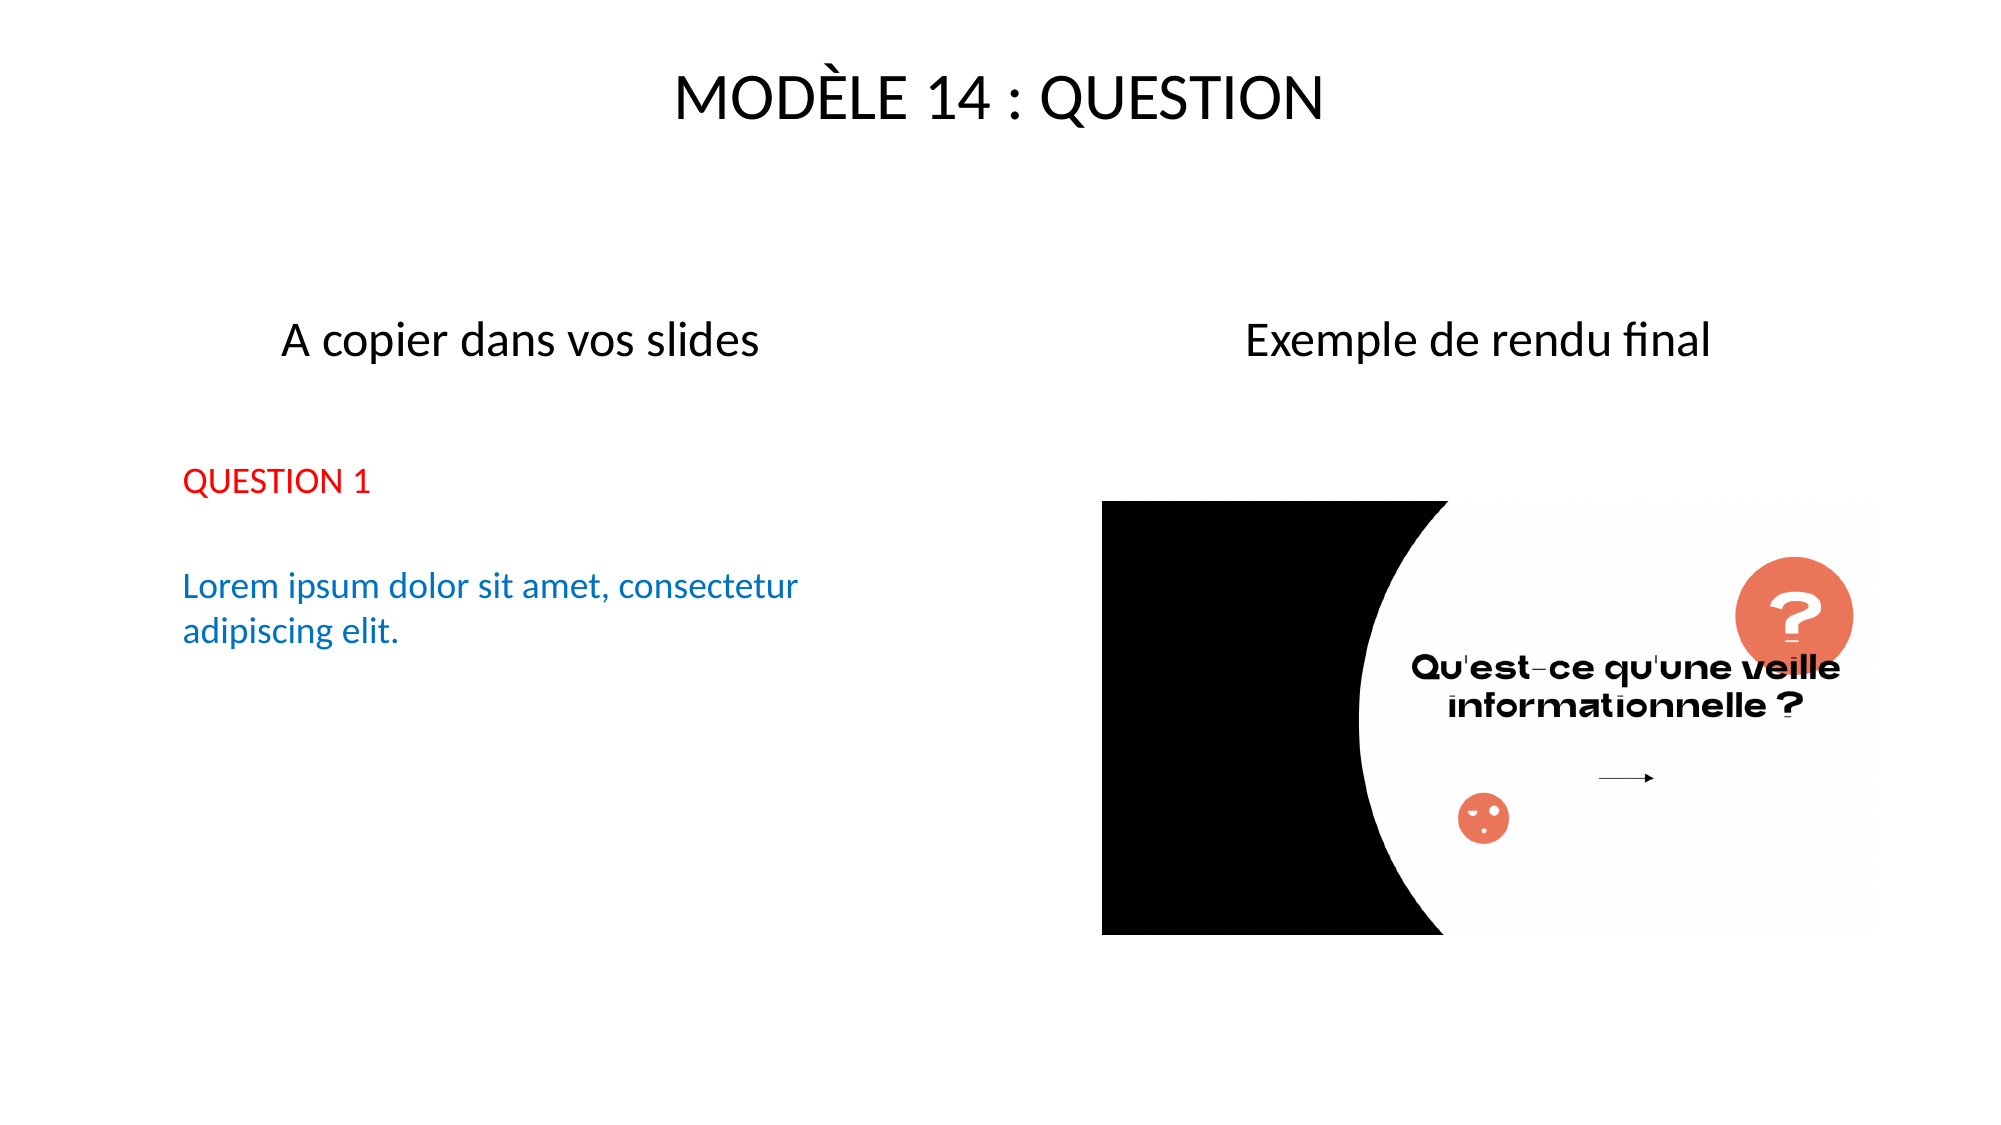

QUESTION 1
Lorem ipsum dolor sit amet, consectetur adipiscing elit.